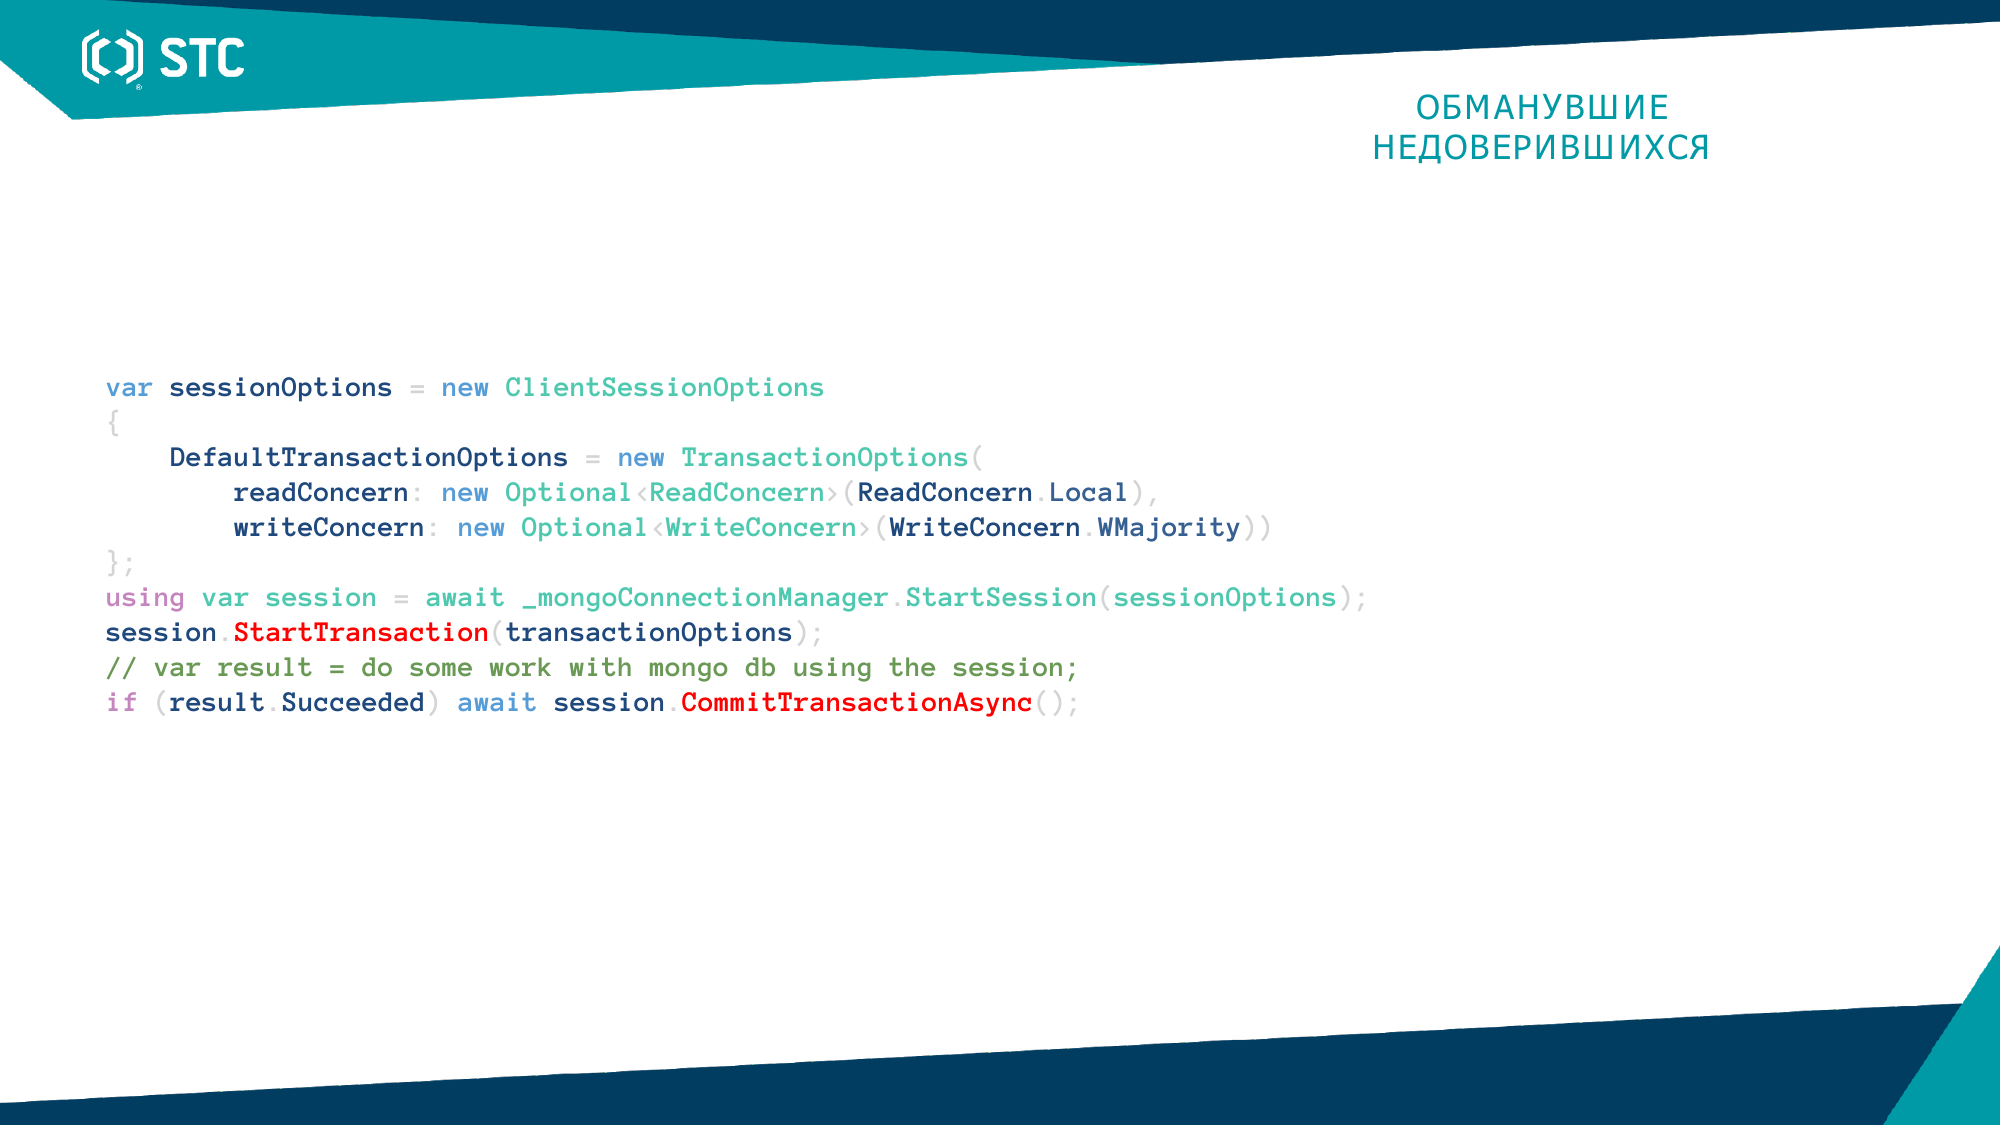

ОБМАНУВШИЕ НЕДОВЕРИВШИХСЯ
var sessionOptions = new ClientSessionOptions
{
    DefaultTransactionOptions = new TransactionOptions(
        readConcern: new Optional<ReadConcern>(ReadConcern.Local),
        writeConcern: new Optional<WriteConcern>(WriteConcern.WMajority))
};
using var session = await _mongoConnectionManager.StartSession(sessionOptions);
session.StartTransaction(transactionOptions);
// var result = do some work with mongo db using the session;
if (result.Succeeded) await session.CommitTransactionAsync();
65